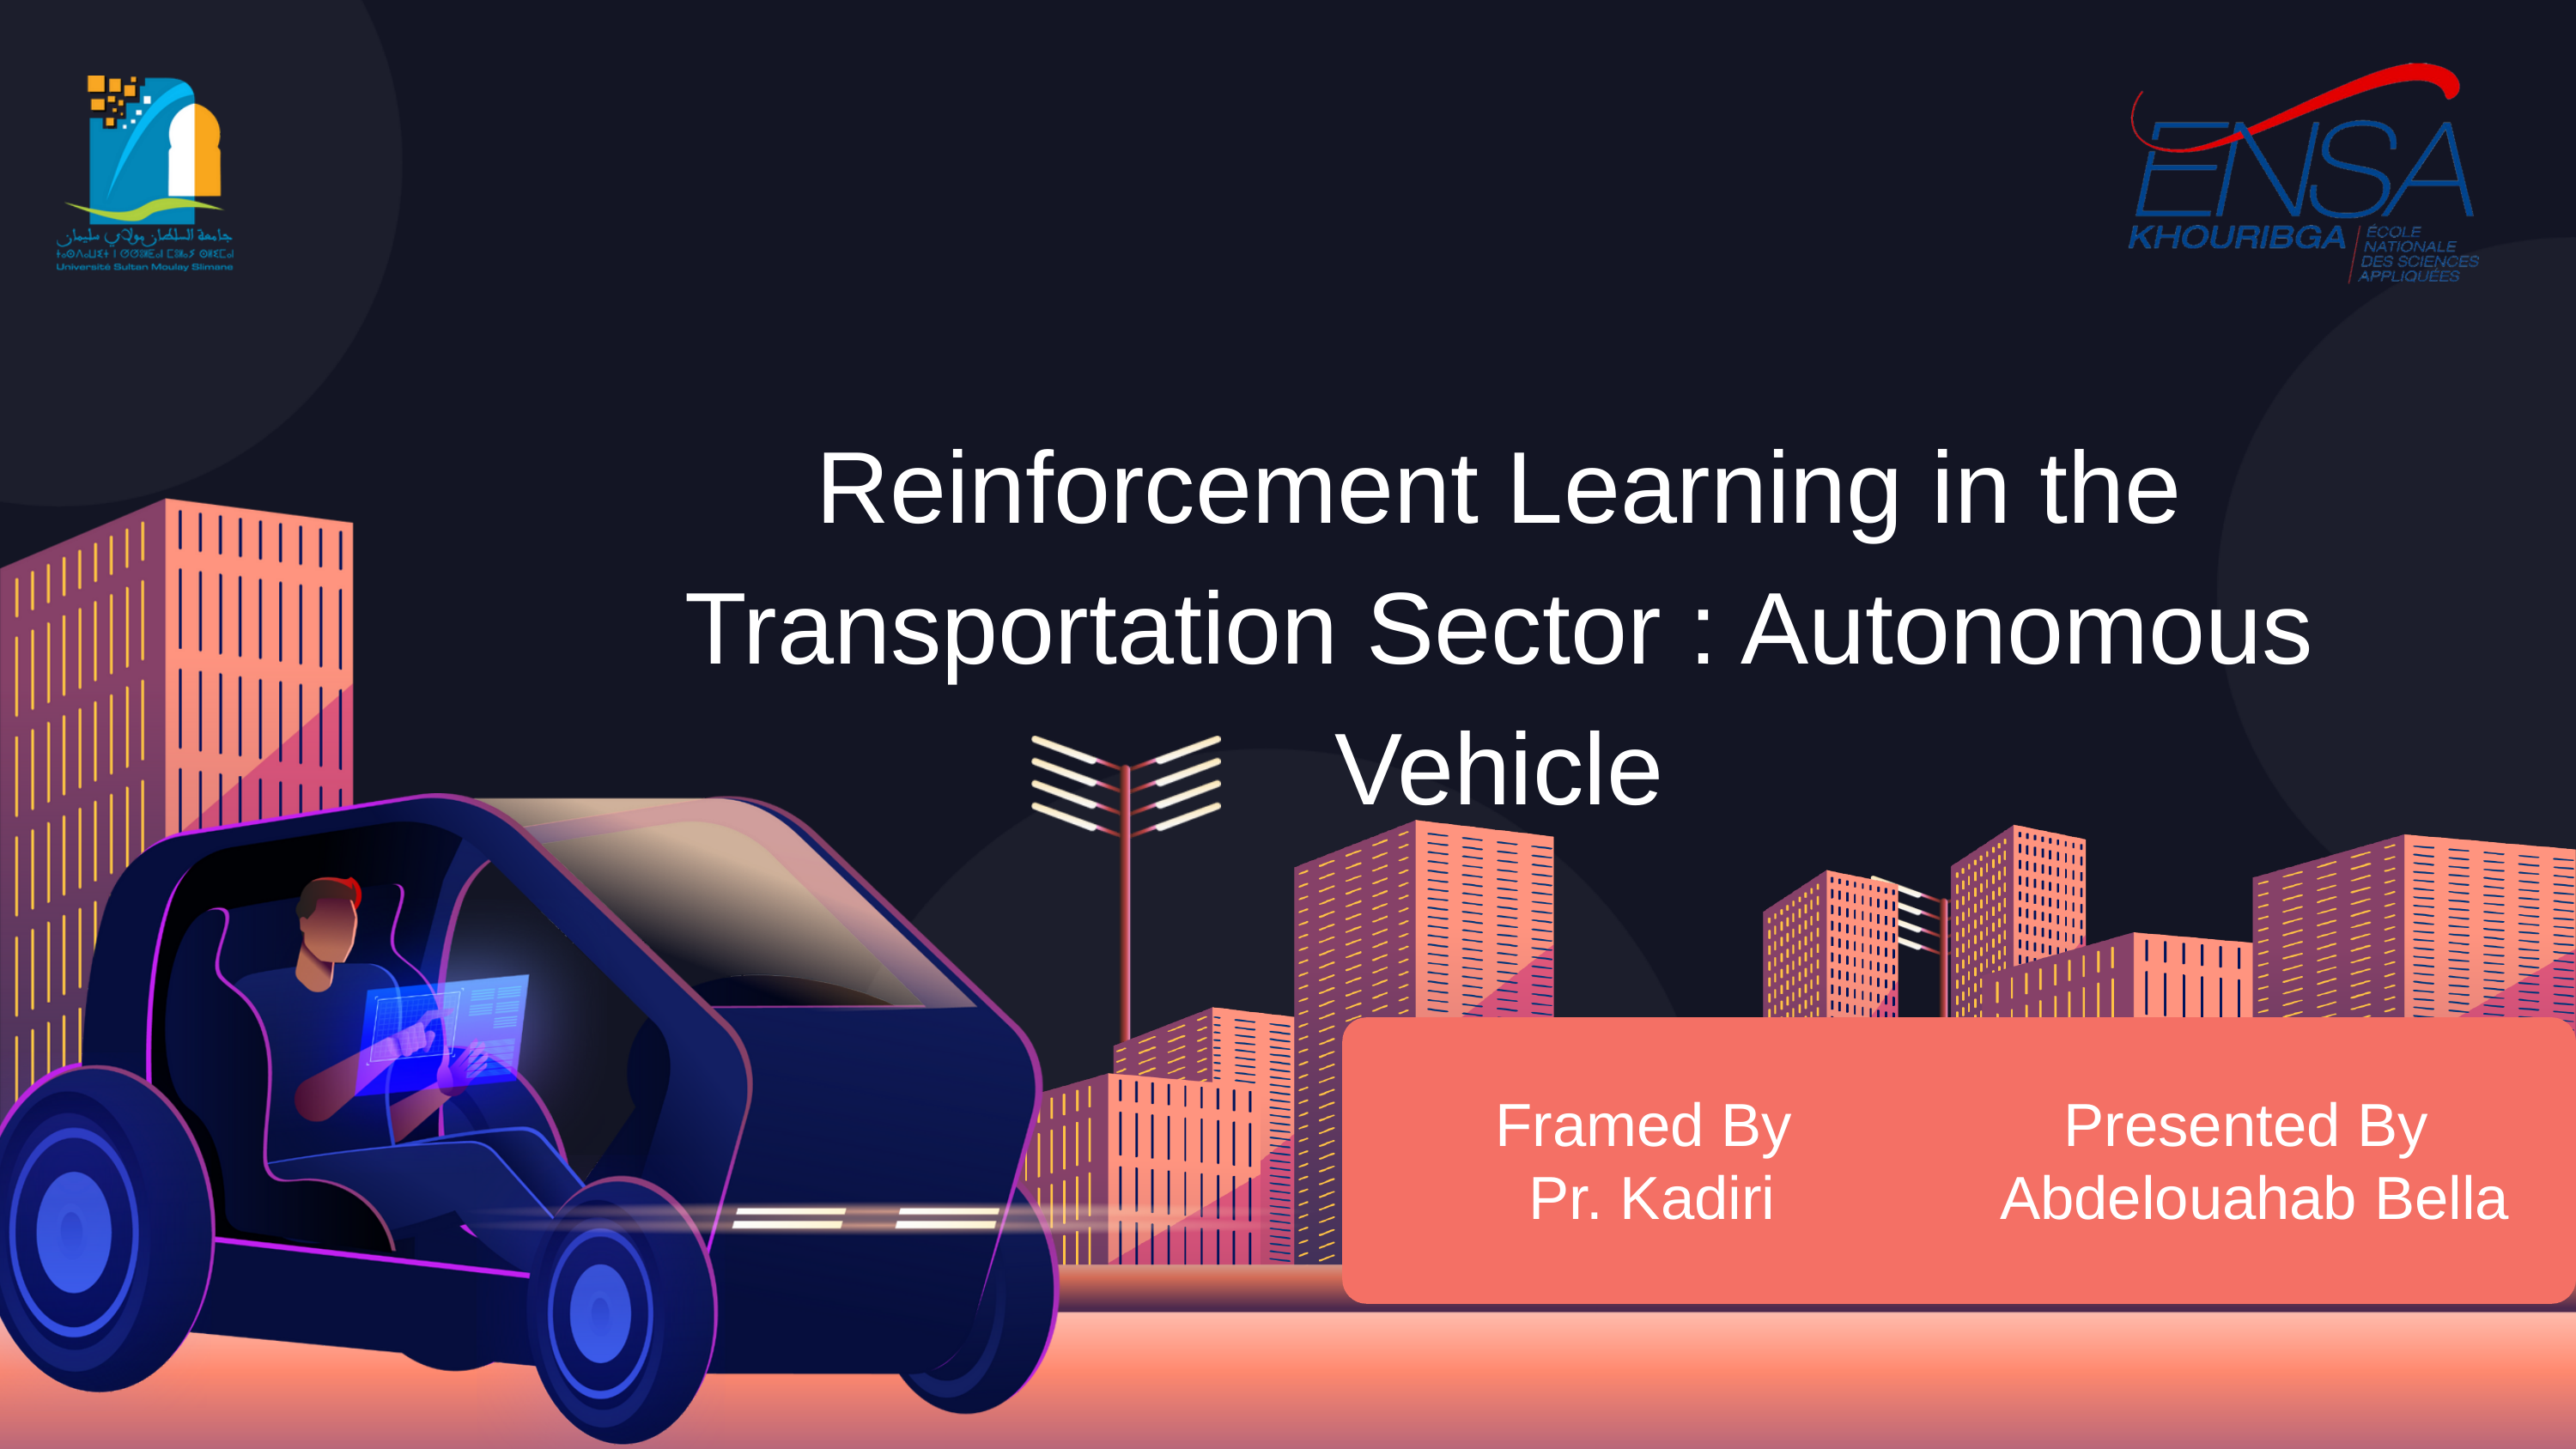

Reinforcement Learning in the
Transportation Sector : Autonomous
Vehicle

Framed By
Pr. Kadiri
Presented By
 Abdelouahab Bella